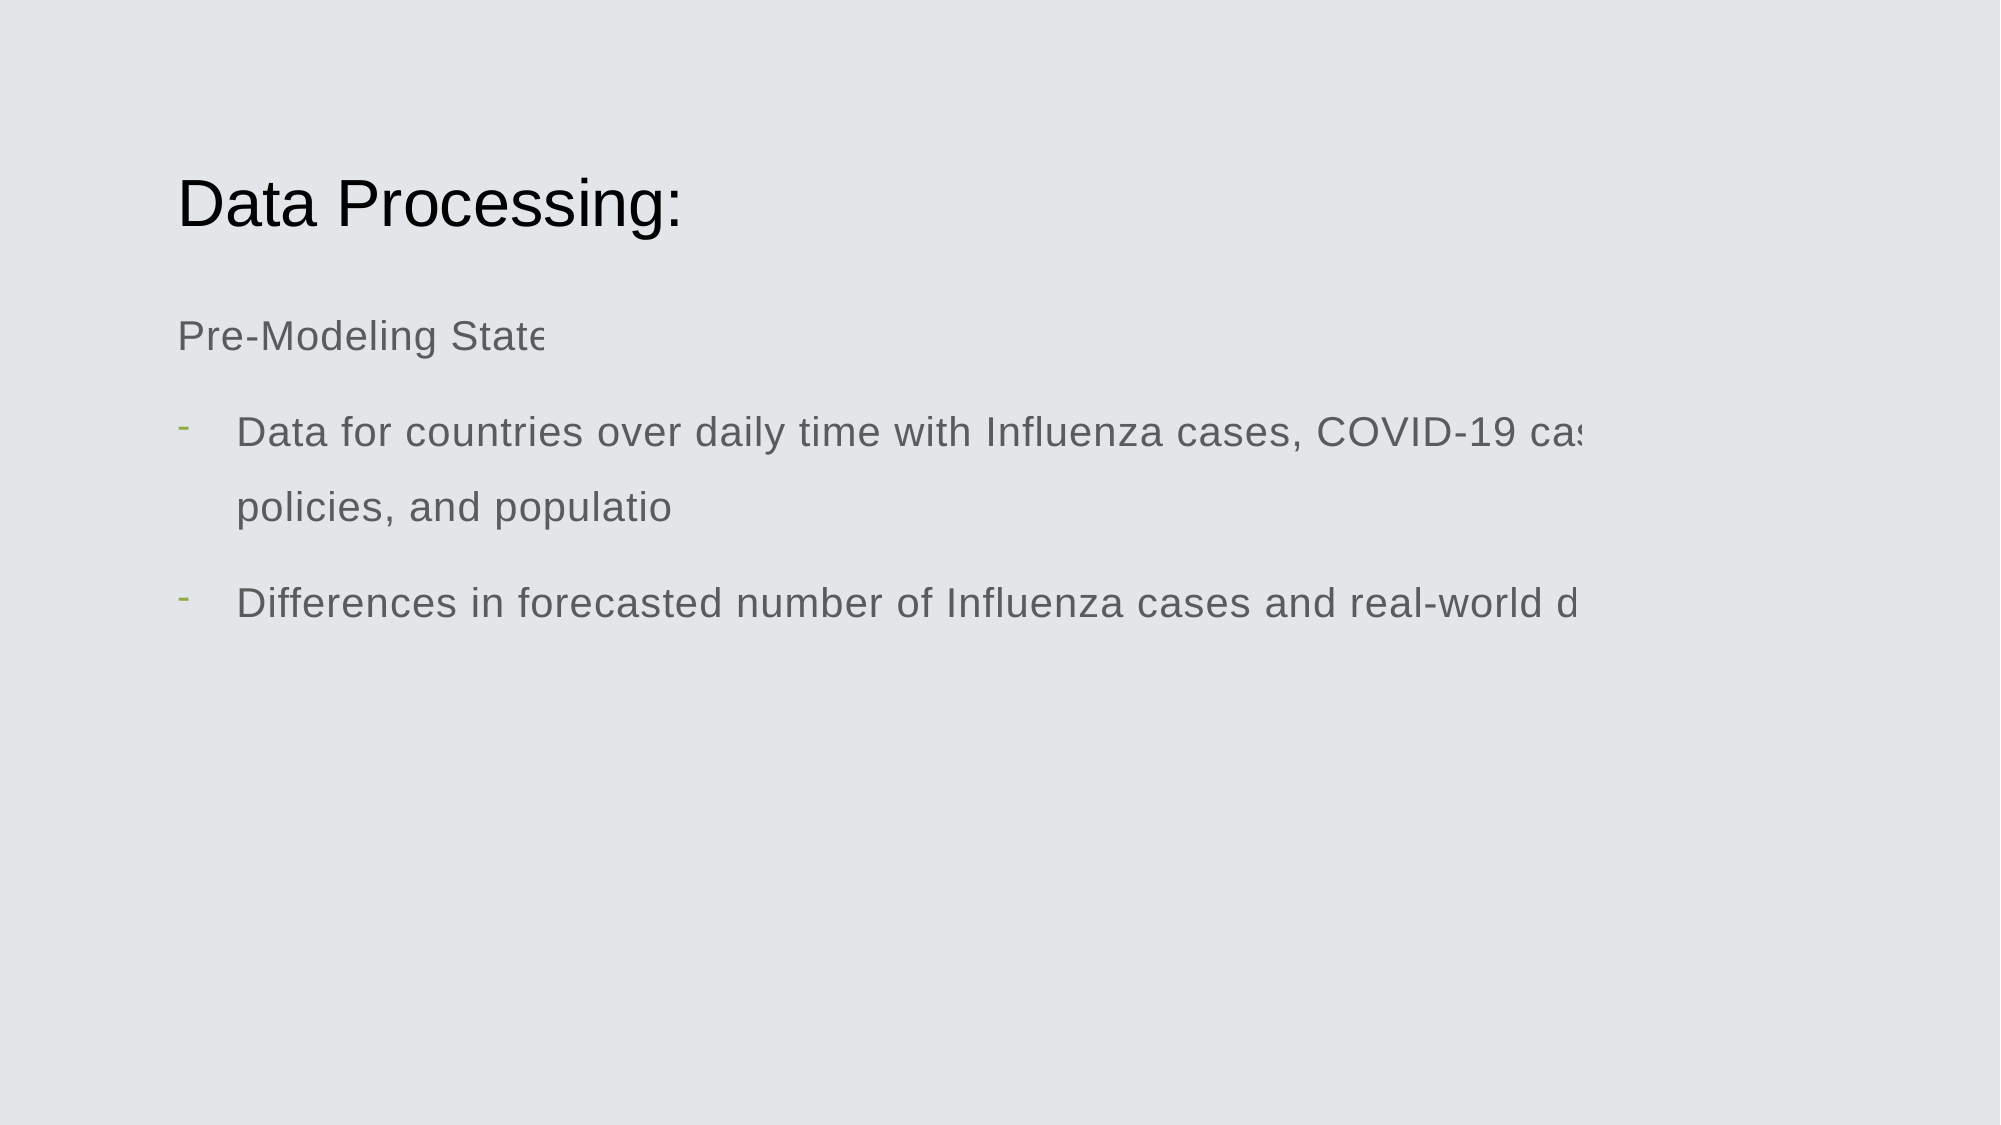

# Data Processing:
Pre-Modeling State:
Data for countries over daily time with Influenza cases, COVID-19 cases, policies, and population
Differences in forecasted number of Influenza cases and real-world data.